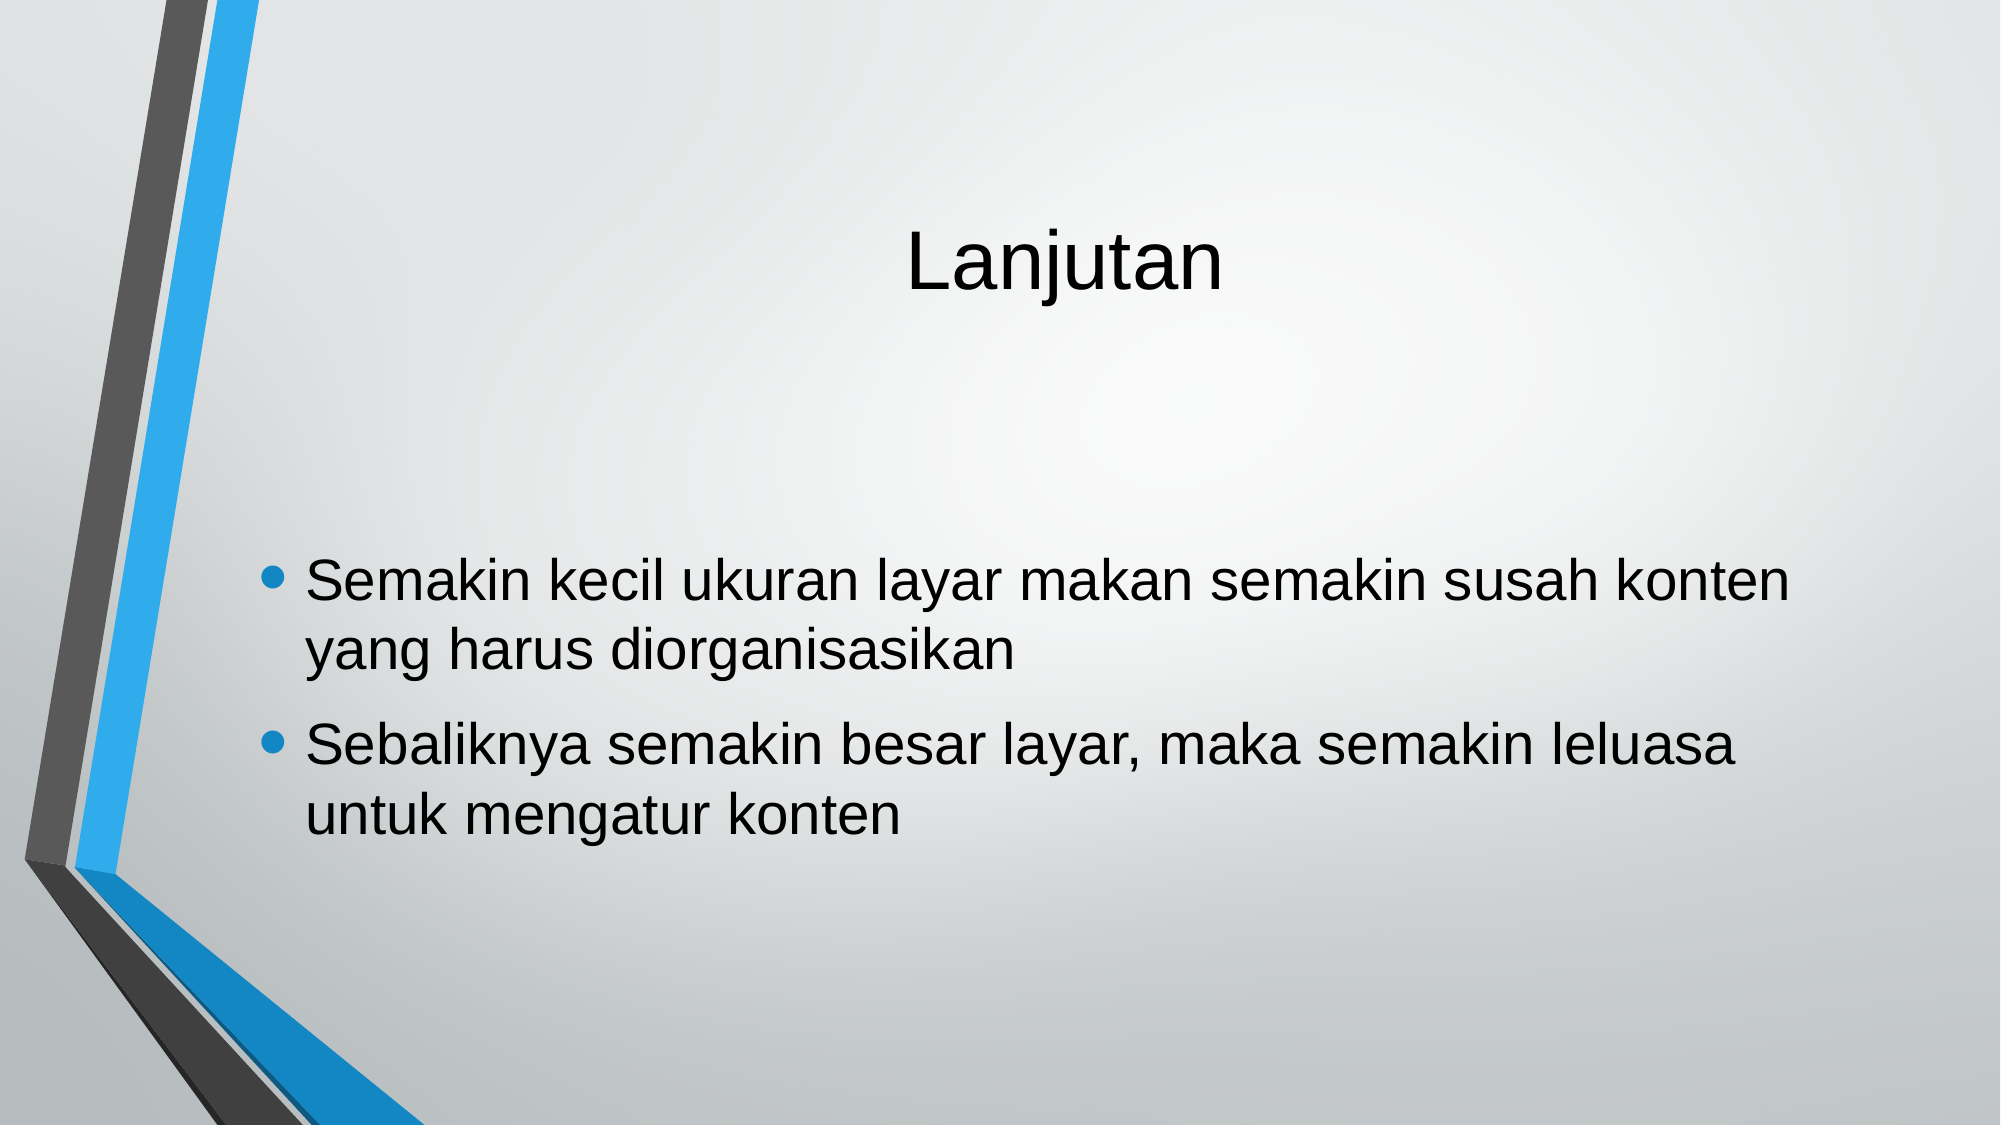

# Lanjutan
Semakin kecil ukuran layar makan semakin susah konten yang harus diorganisasikan
Sebaliknya semakin besar layar, maka semakin leluasa untuk mengatur konten